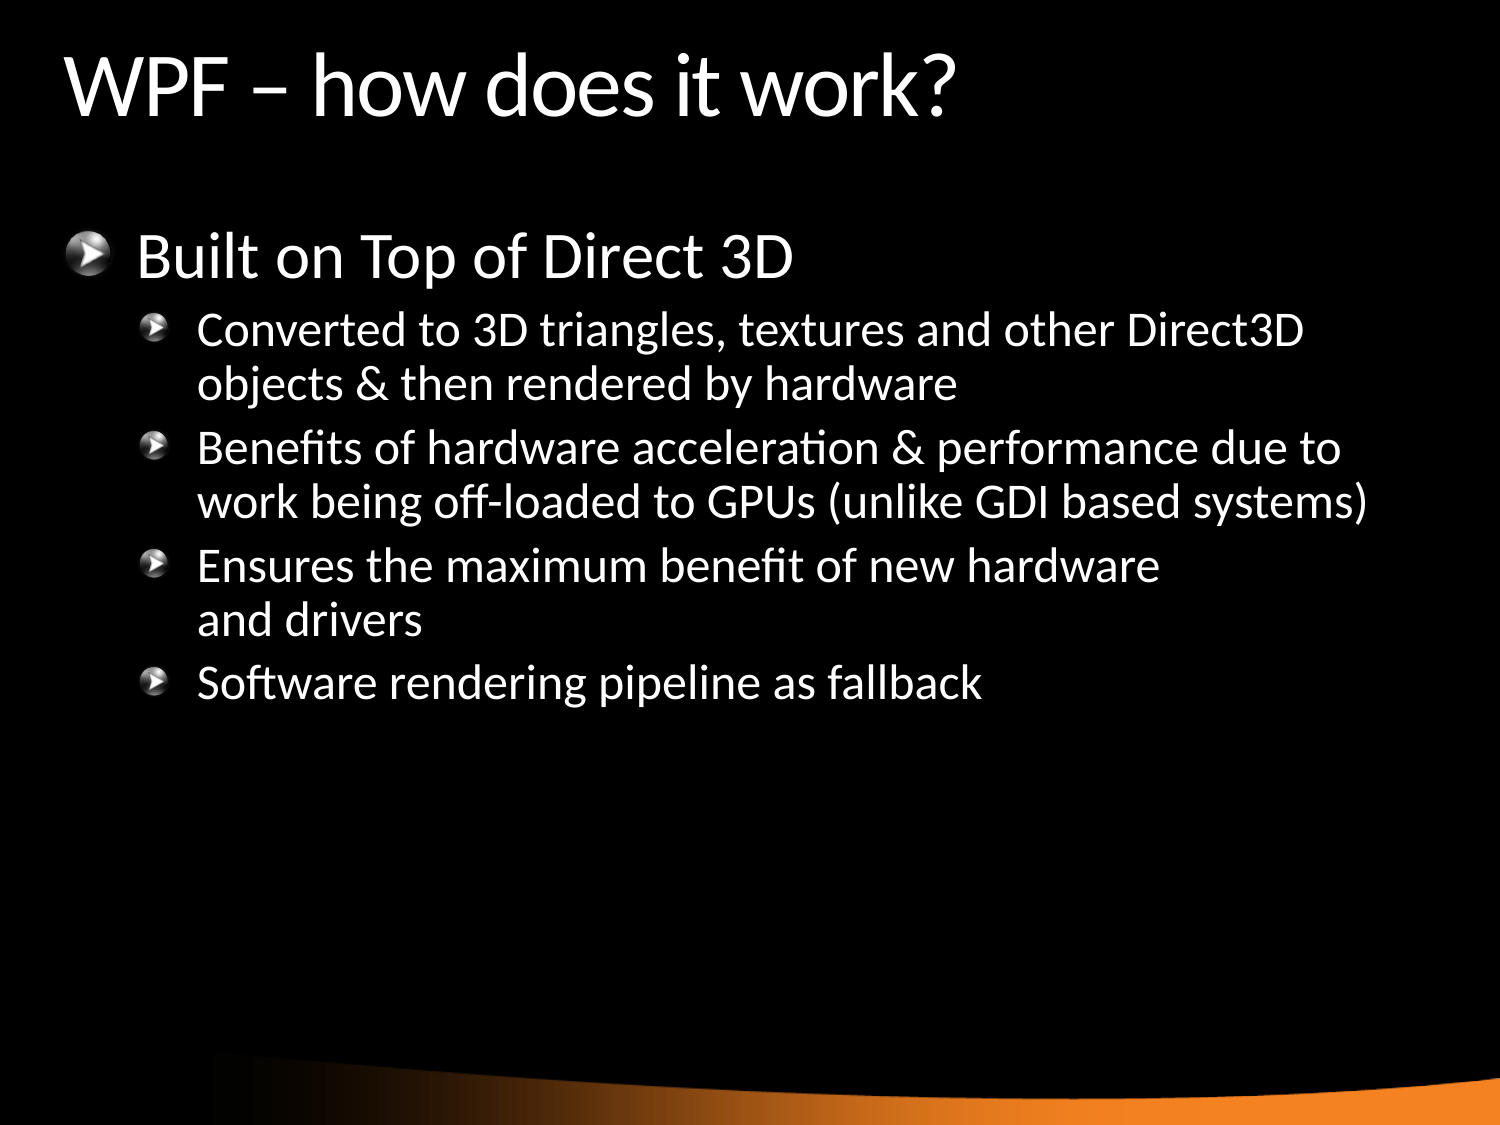

# WPF – how does it work?
Built on Top of Direct 3D
Converted to 3D triangles, textures and other Direct3D objects & then rendered by hardware
Benefits of hardware acceleration & performance due to work being off-loaded to GPUs (unlike GDI based systems)
Ensures the maximum benefit of new hardware
and drivers
Software rendering pipeline as fallback